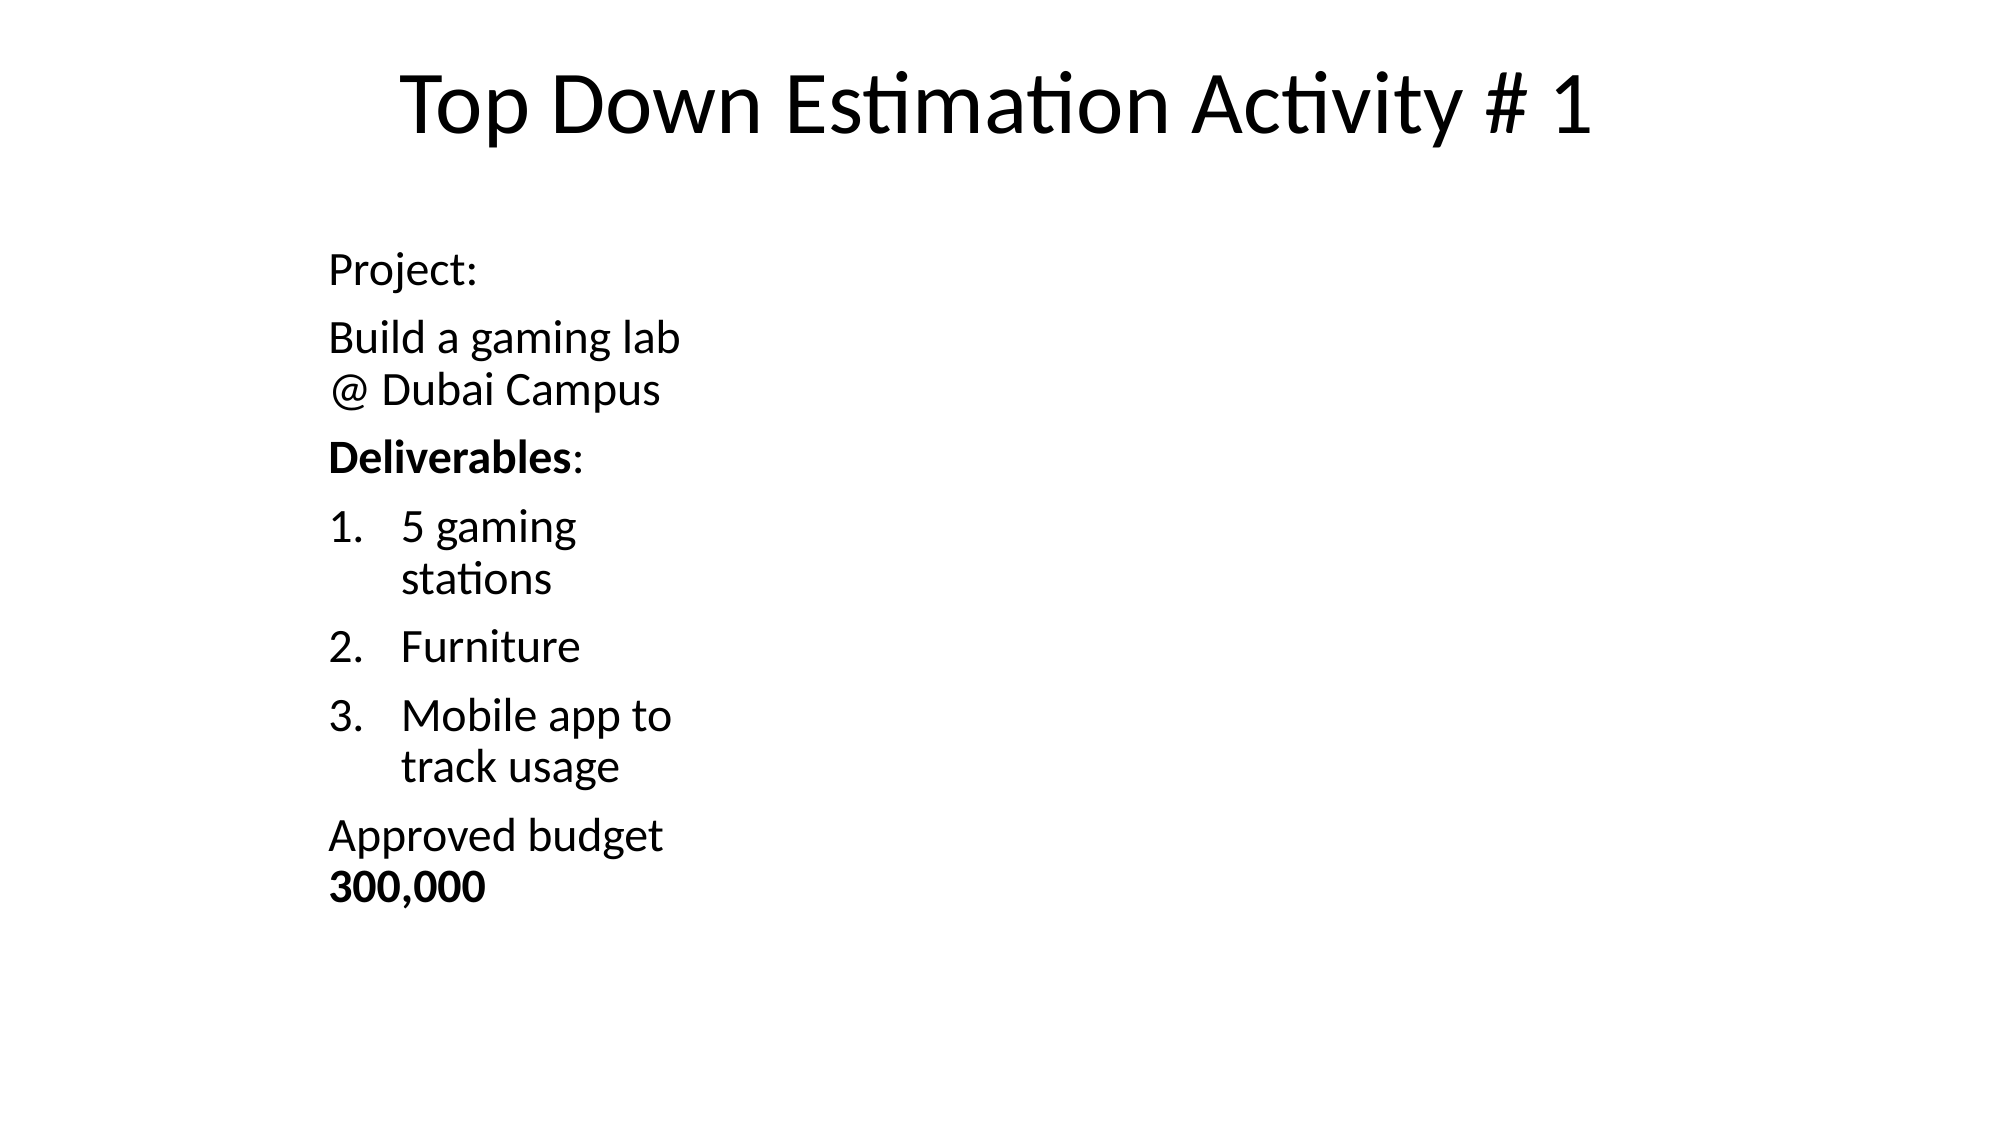

# Top Down Estimation Activity # 1
Project:
Build a gaming lab @ Dubai Campus
Deliverables:
5 gaming stations
Furniture
Mobile app to track usage
Approved budget 300,000